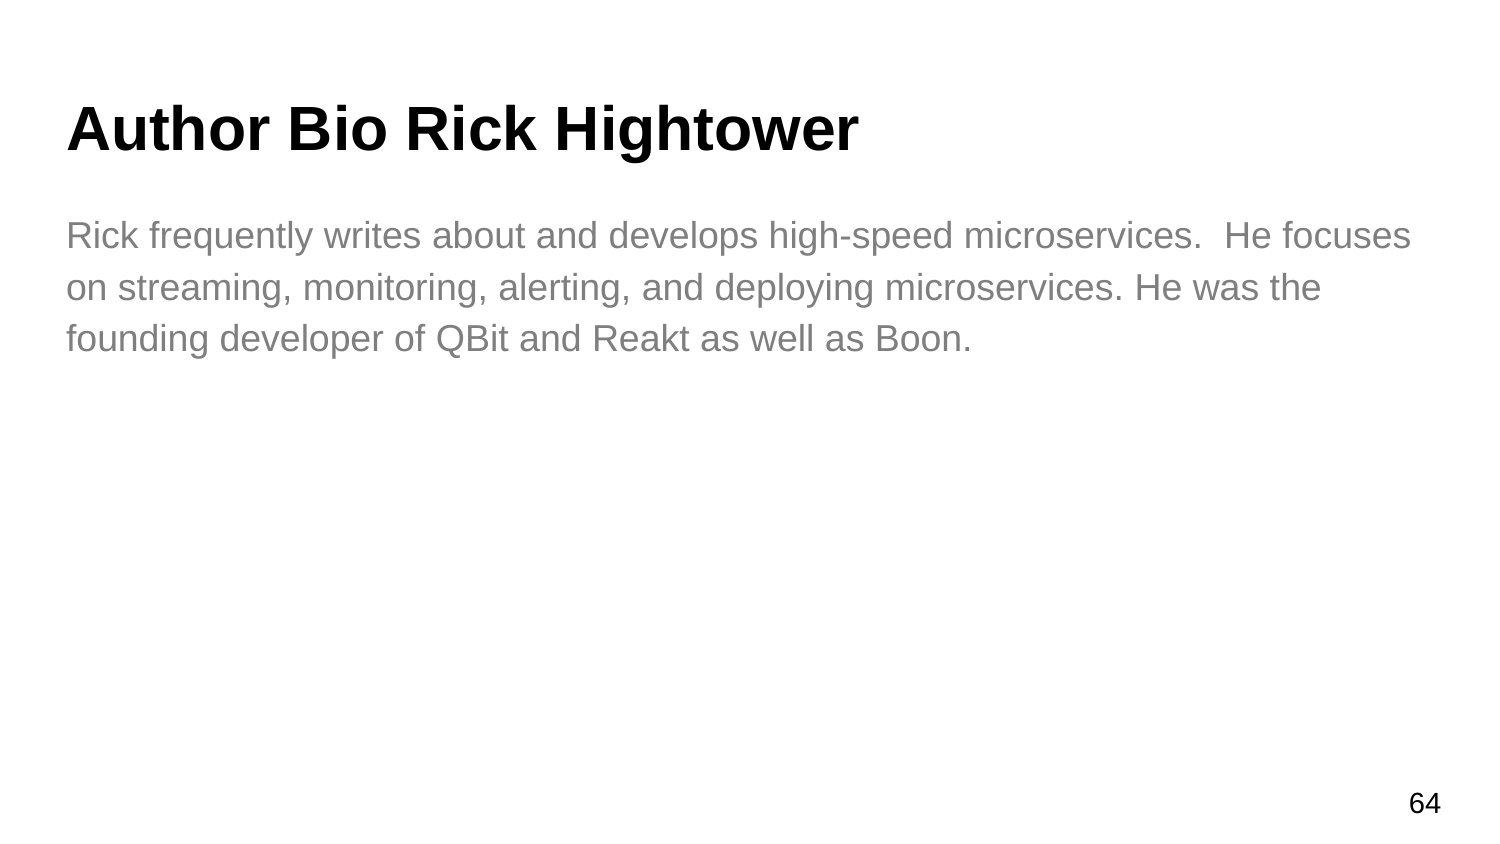

# Author Bio Rick Hightower
Rick frequently writes about and develops high-speed microservices.  He focuses on streaming, monitoring, alerting, and deploying microservices. He was the founding developer of QBit and Reakt as well as Boon.
64